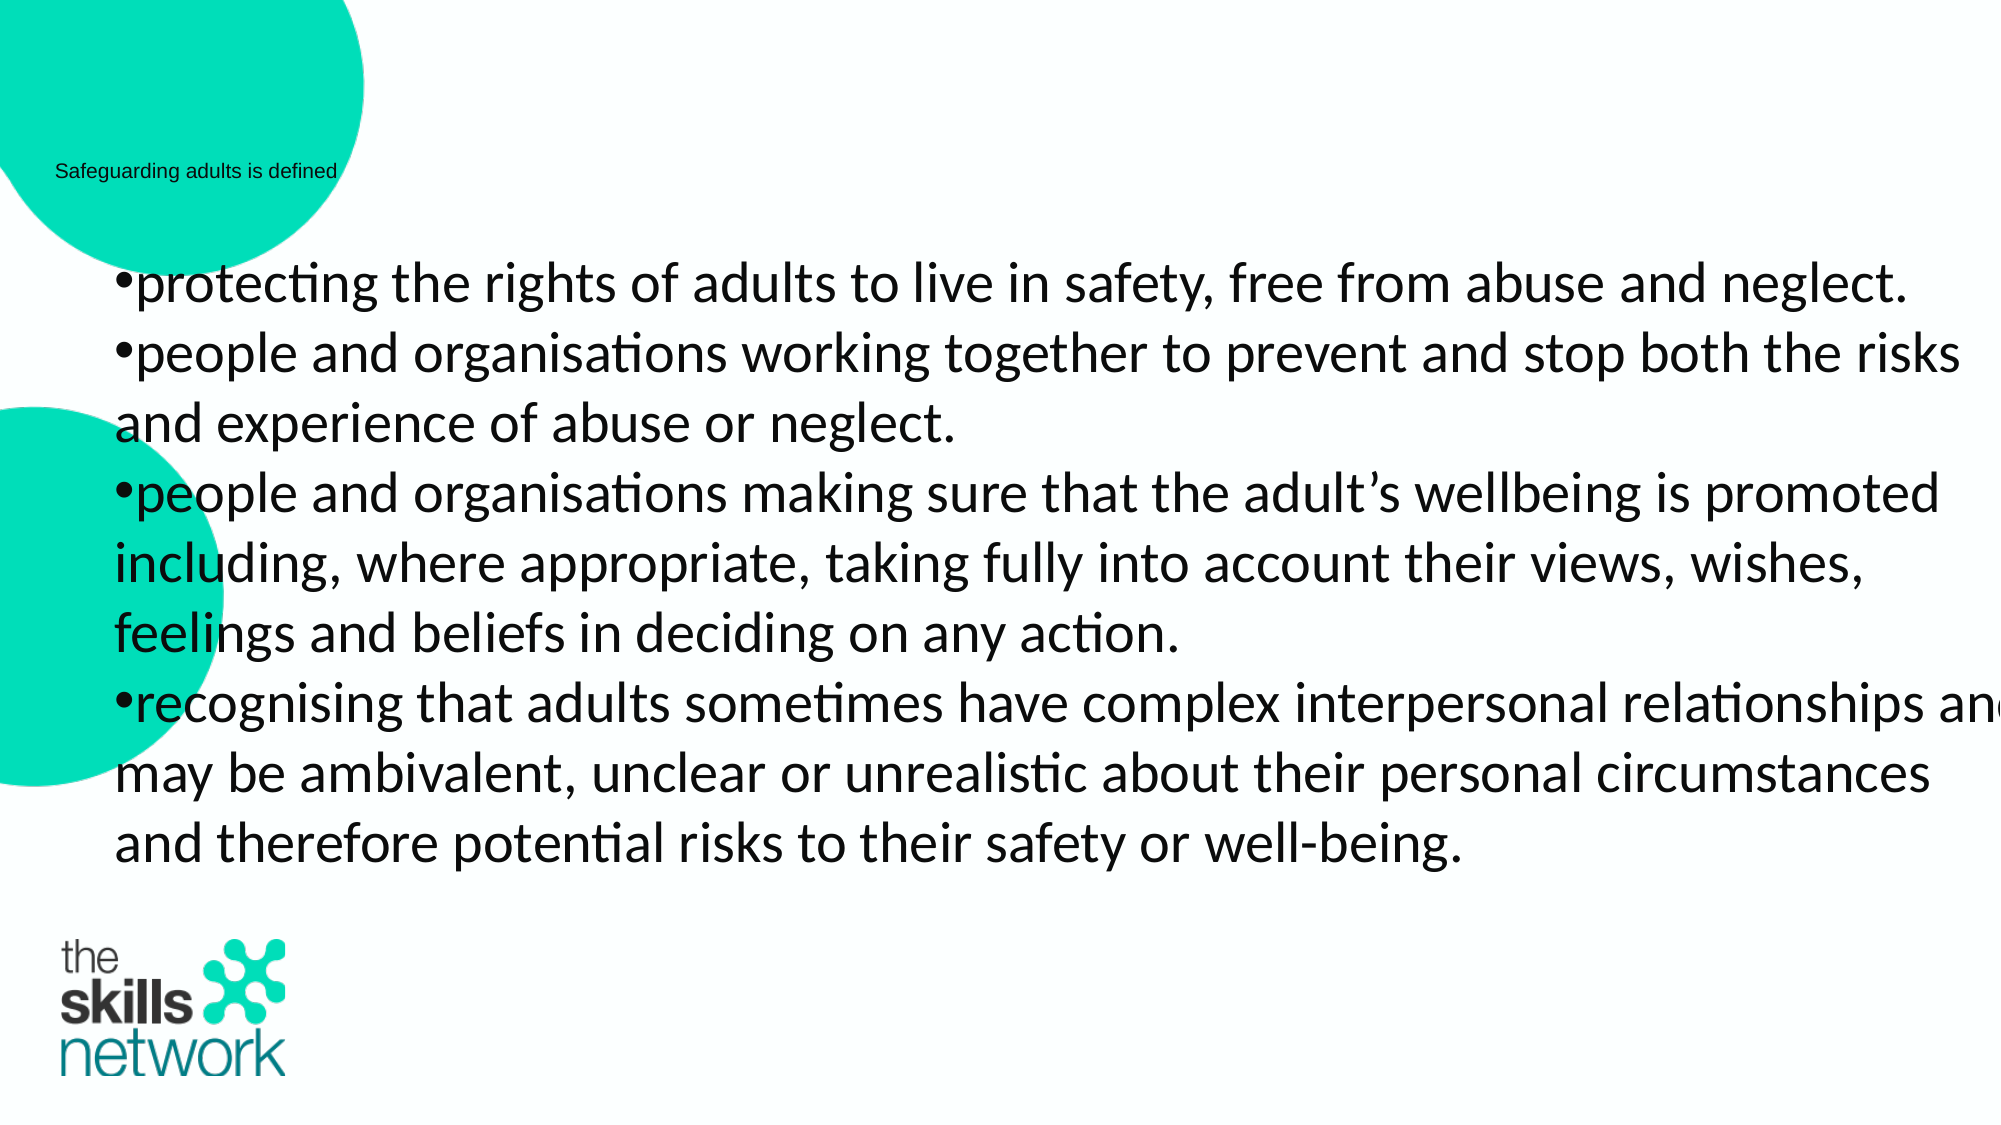

# Safeguarding adults is defined
protecting the rights of adults to live in safety, free from abuse and neglect.
people and organisations working together to prevent and stop both the risks and experience of abuse or neglect.
people and organisations making sure that the adult’s wellbeing is promoted including, where appropriate, taking fully into account their views, wishes, feelings and beliefs in deciding on any action.
recognising that adults sometimes have complex interpersonal relationships and may be ambivalent, unclear or unrealistic about their personal circumstances and therefore potential risks to their safety or well-being.